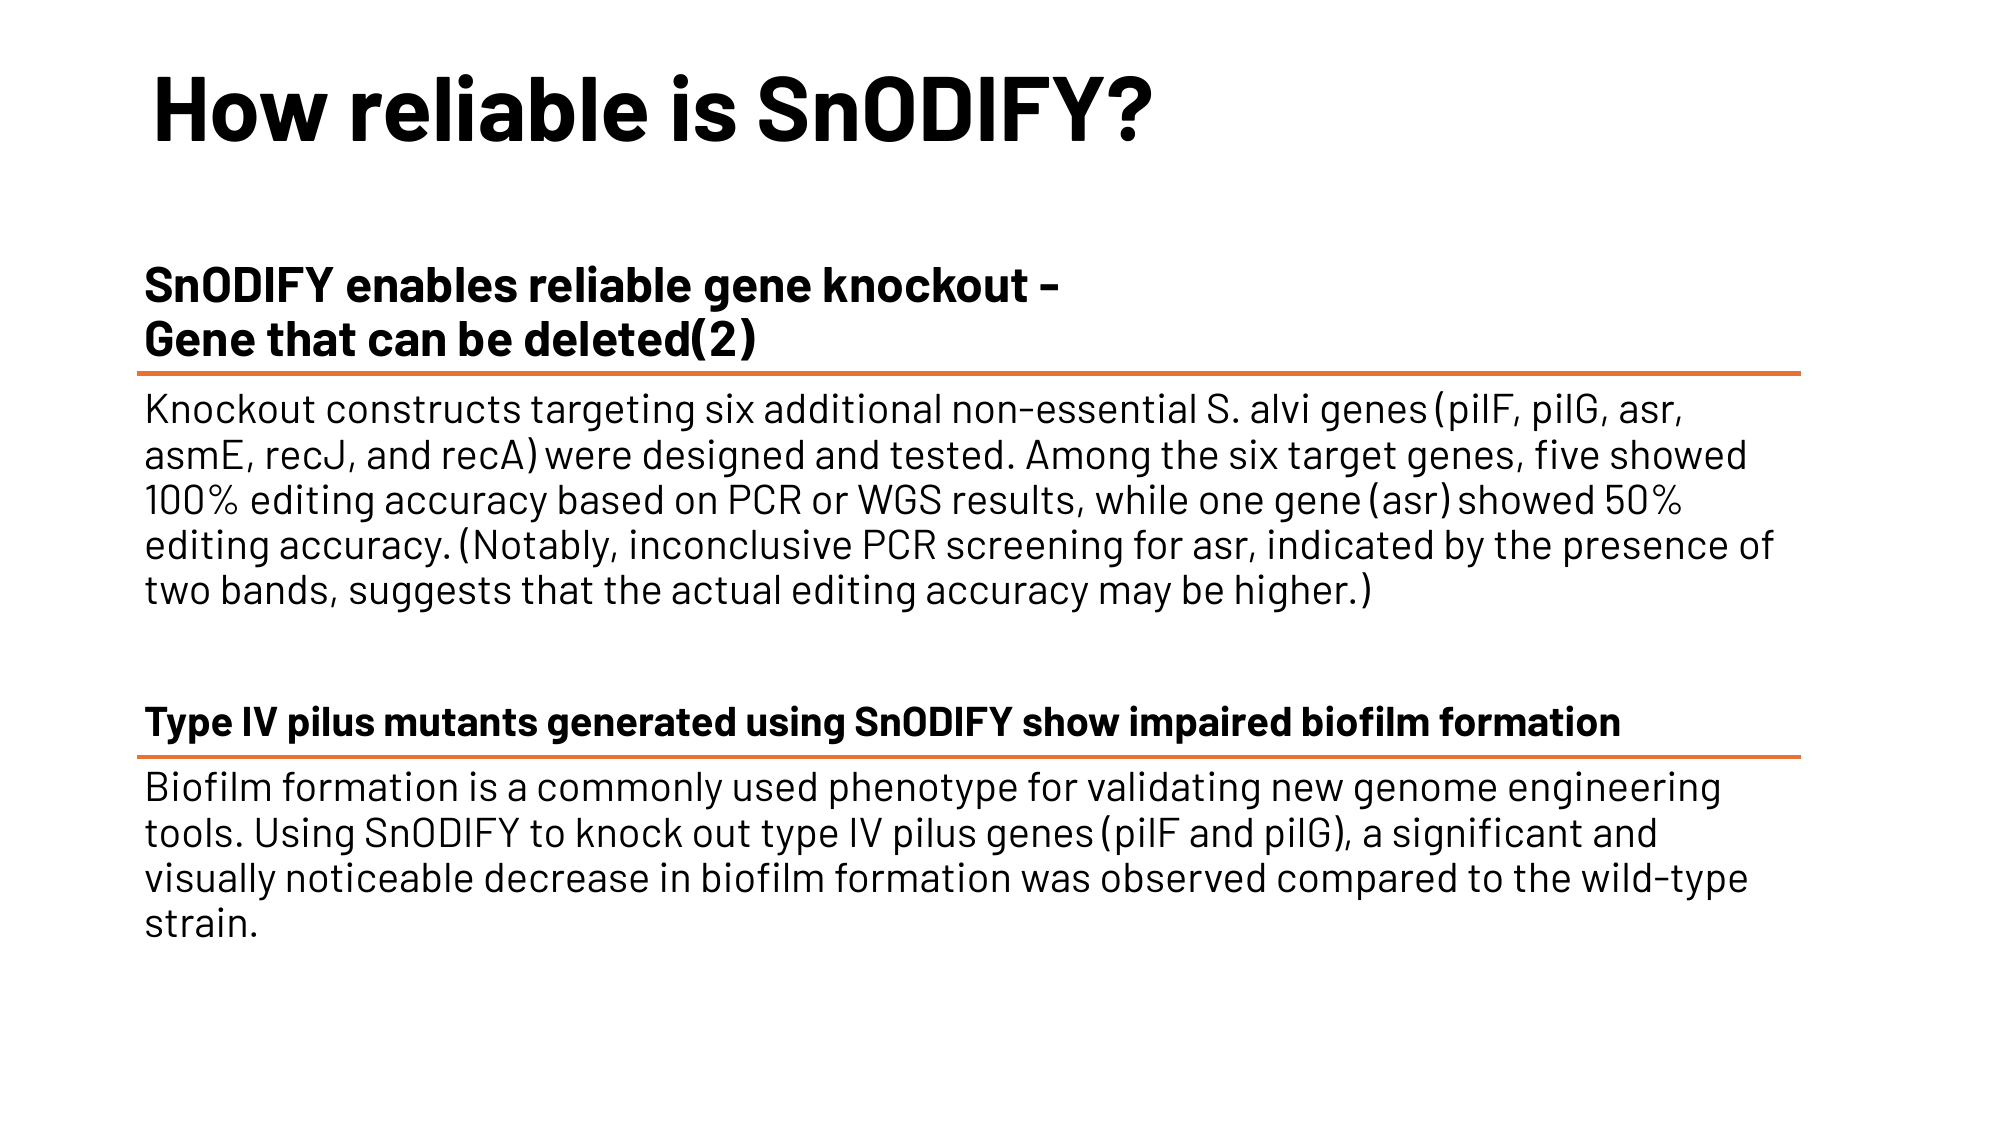

# How reliable is SnODIFY?
SnODIFY enables reliable gene knockout -
Gene that can be deleted(2)
Knockout constructs targeting six additional non-essential S. alvi genes (pilF, pilG, asr, asmE, recJ, and recA) were designed and tested. Among the six target genes, five showed 100% editing accuracy based on PCR or WGS results, while one gene (asr) showed 50% editing accuracy. (Notably, inconclusive PCR screening for asr, indicated by the presence of two bands, suggests that the actual editing accuracy may be higher.)

Type IV pilus mutants generated using SnODIFY show impaired biofilm formation
Biofilm formation is a commonly used phenotype for validating new genome engineering tools. Using SnODIFY to knock out type IV pilus genes (pilF and pilG), a significant and visually noticeable decrease in biofilm formation was observed compared to the wild-type strain.